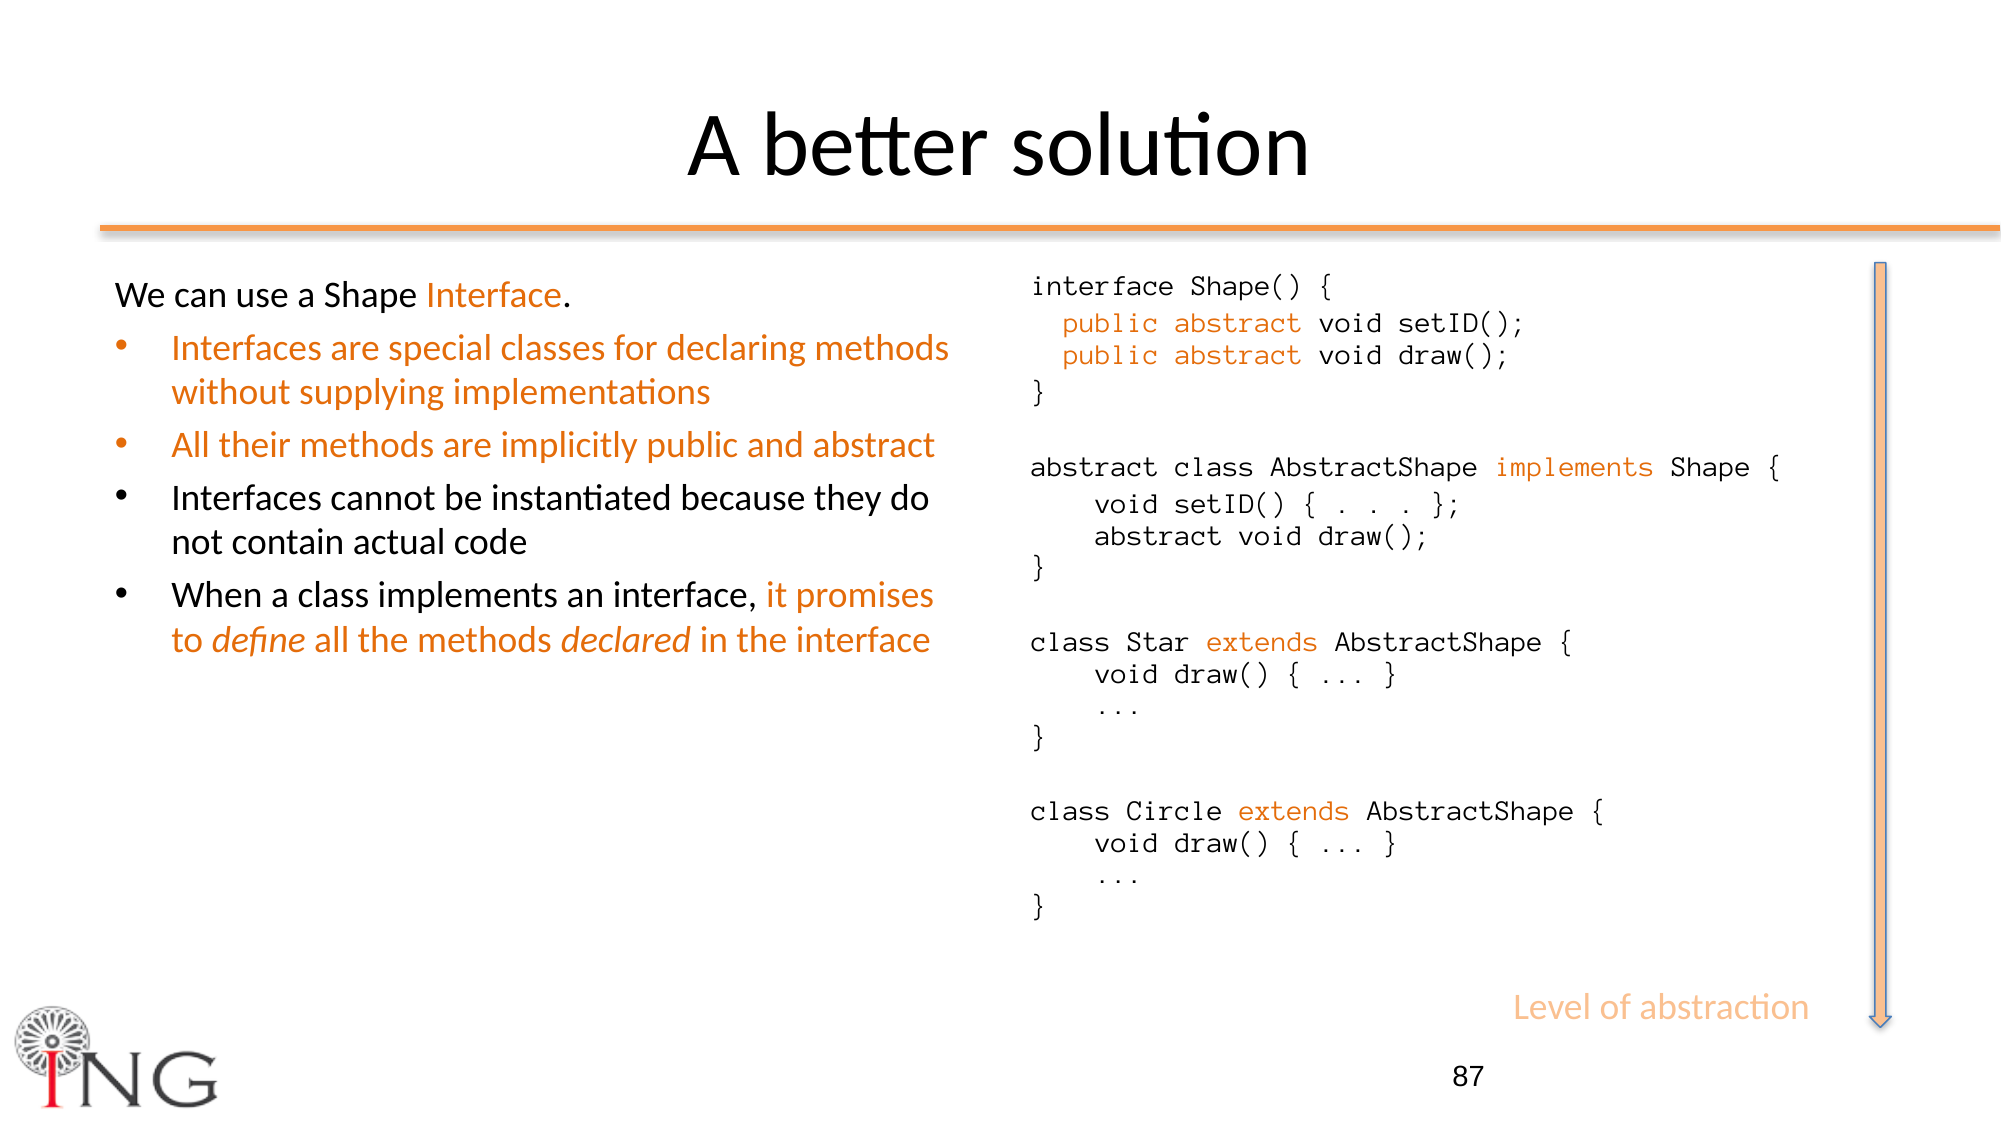

# A better solution
We can use a Shape Interface.
Interfaces are special classes for declaring methods without supplying implementations
All their methods are implicitly public and abstract
Interfaces cannot be instantiated because they do not contain actual code
When a class implements an interface, it promises to define all the methods declared in the interface

interface Shape() {
  public abstract void setID();
  public abstract void draw();
}

abstract class AbstractShape implements Shape {
    void setID() { . . . };
    abstract void draw();
}

class Star extends AbstractShape {
    void draw() { ... }
    ...
}

class Circle extends AbstractShape {
    void draw() { ... }
    ...
}

Level of abstraction
87